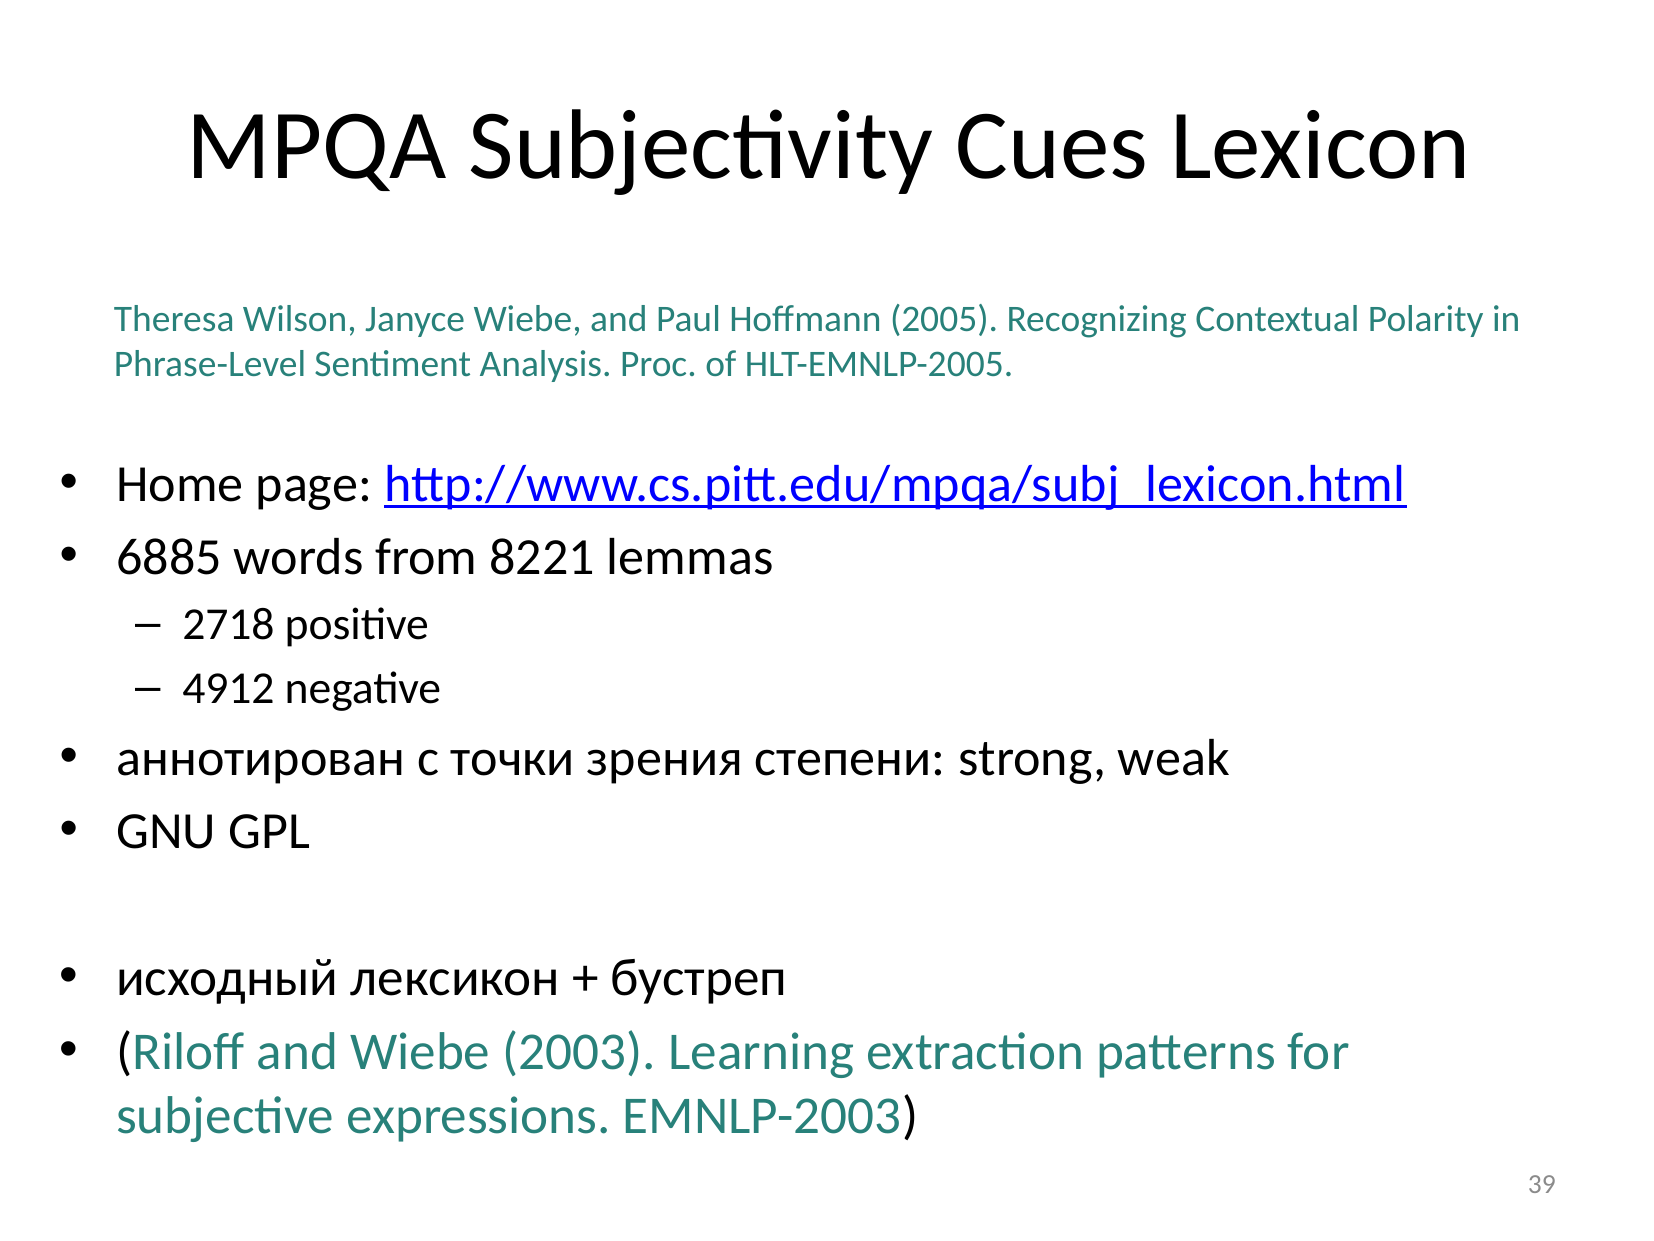

# MPQA Subjectivity Cues Lexicon
Theresa Wilson, Janyce Wiebe, and Paul Hoffmann (2005). Recognizing Contextual Polarity in
Phrase-Level Sentiment Analysis. Proc. of HLT-EMNLP-2005.

Home page: http://www.cs.pitt.edu/mpqa/subj_lexicon.html
6885 words from 8221 lemmas
2718 positive
4912 negative
аннотирован с точки зрения степени: strong, weak
GNU GPL

исходный лексикон + бустреп
(Riloff and Wiebe (2003). Learning extraction patterns for subjective expressions. EMNLP-2003)
39